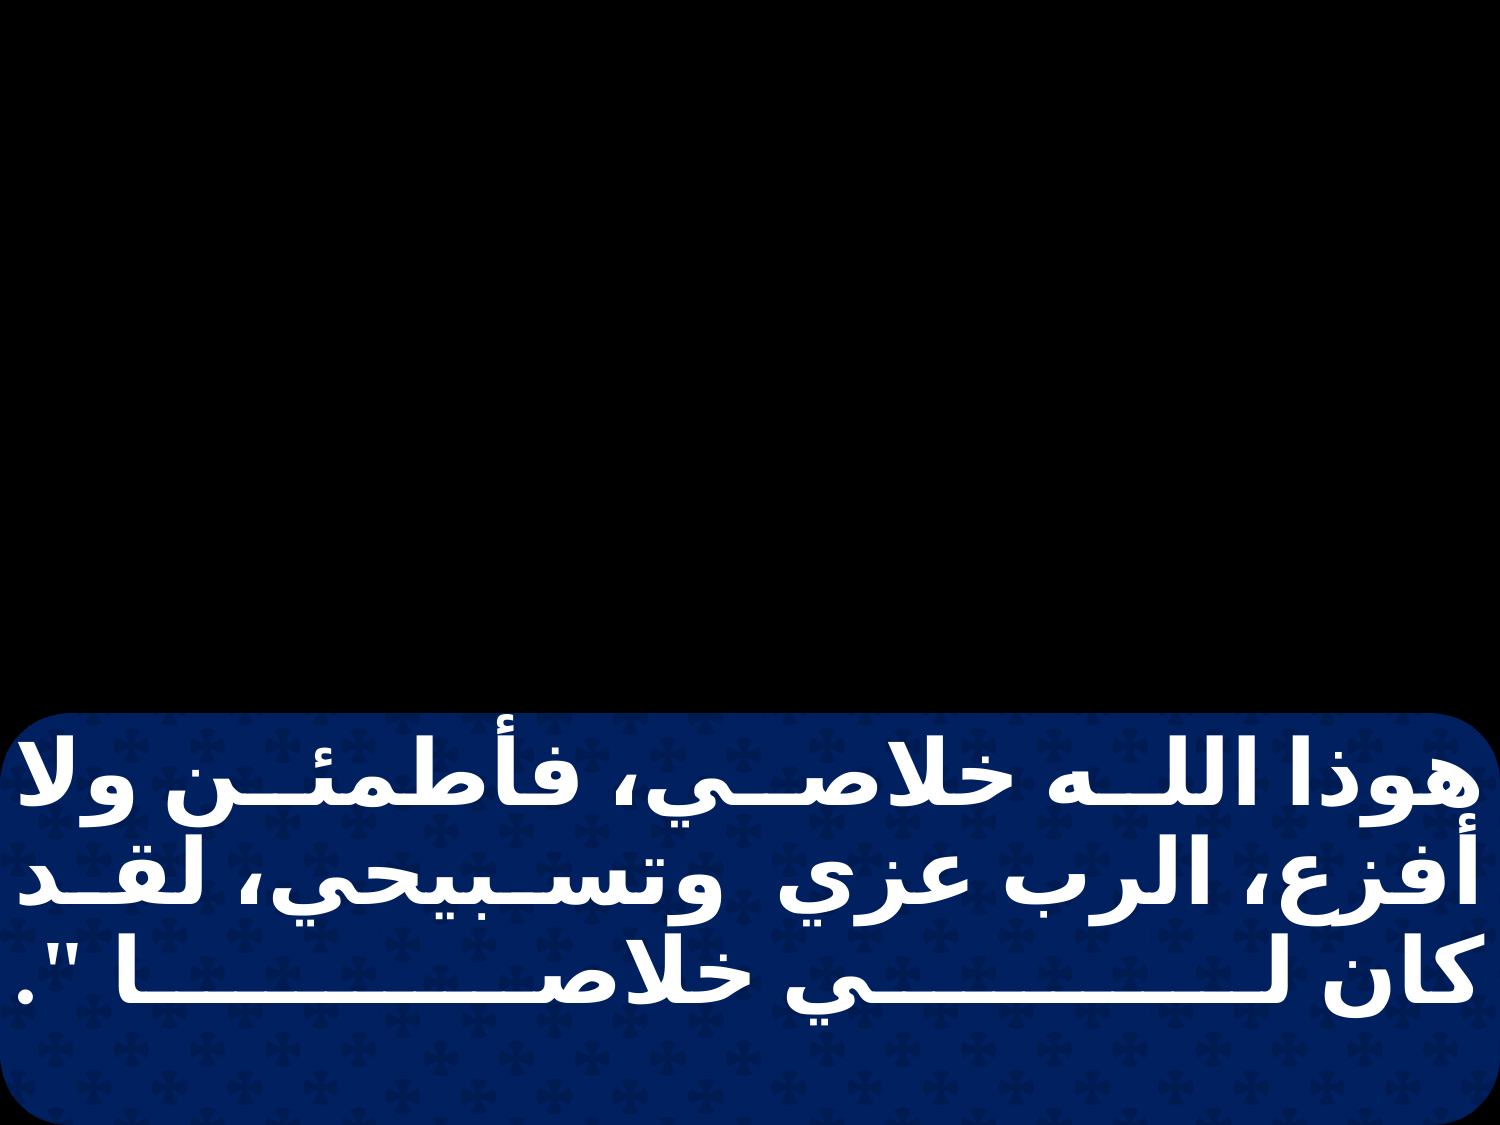

هوذا الله خلاصي، فأطمئن ولا أفزع، الرب عزي  وتسبيحي، لقد كان لي خلاصا ".